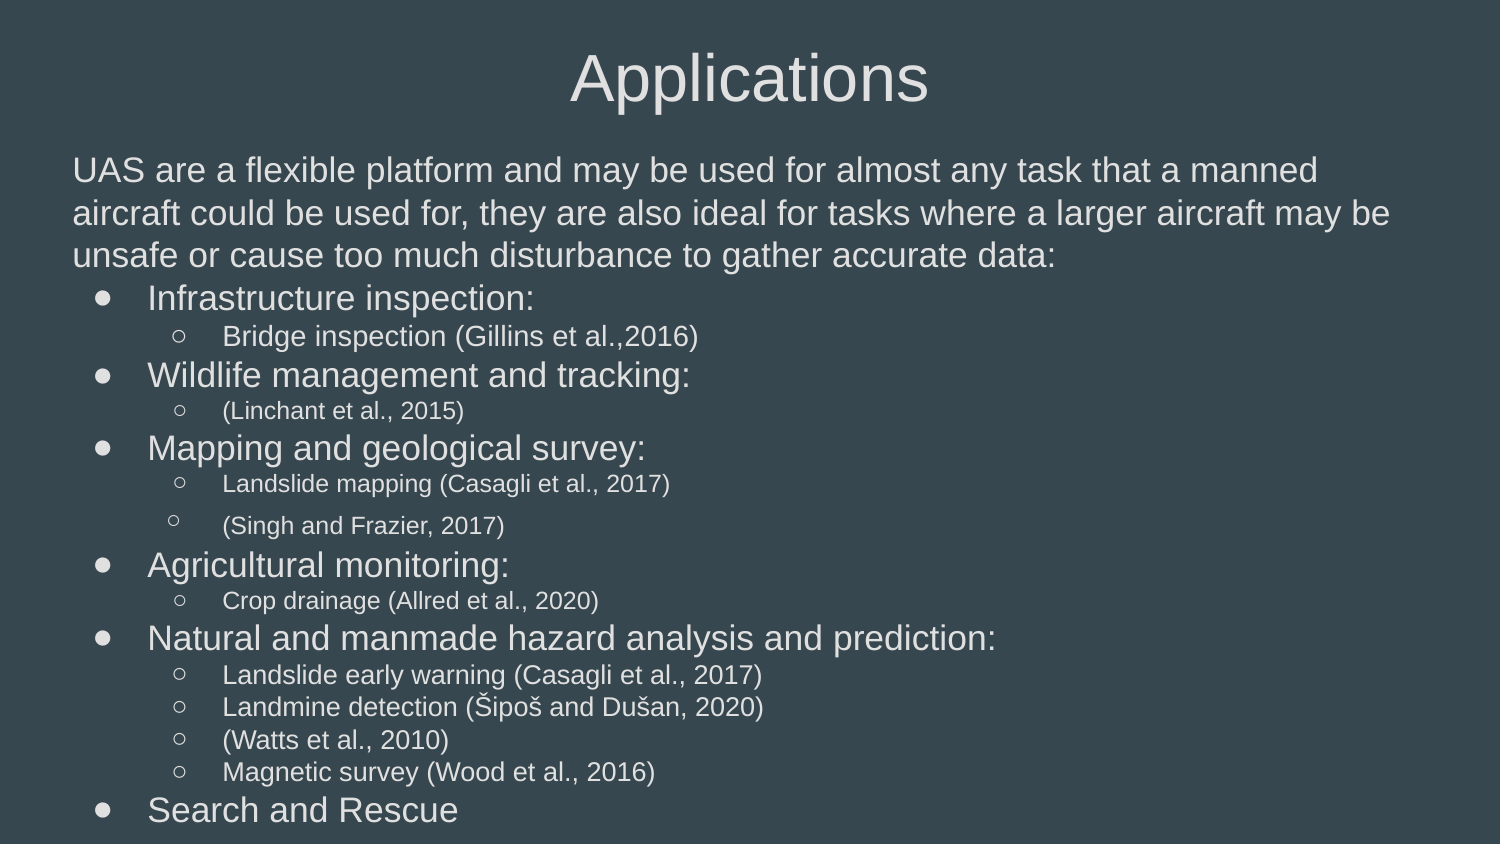

Applications
UAS are a flexible platform and may be used for almost any task that a manned aircraft could be used for, they are also ideal for tasks where a larger aircraft may be unsafe or cause too much disturbance to gather accurate data:
Infrastructure inspection:
Bridge inspection (Gillins et al.,2016)
Wildlife management and tracking:
(Linchant et al., 2015)
Mapping and geological survey:
Landslide mapping (Casagli et al., 2017)
(Singh and Frazier, 2017)
Agricultural monitoring:
Crop drainage (Allred et al., 2020)
Natural and manmade hazard analysis and prediction:
Landslide early warning (Casagli et al., 2017)
Landmine detection (Šipoš and Dušan, 2020)
(Watts et al., 2010)
Magnetic survey (Wood et al., 2016)
Search and Rescue